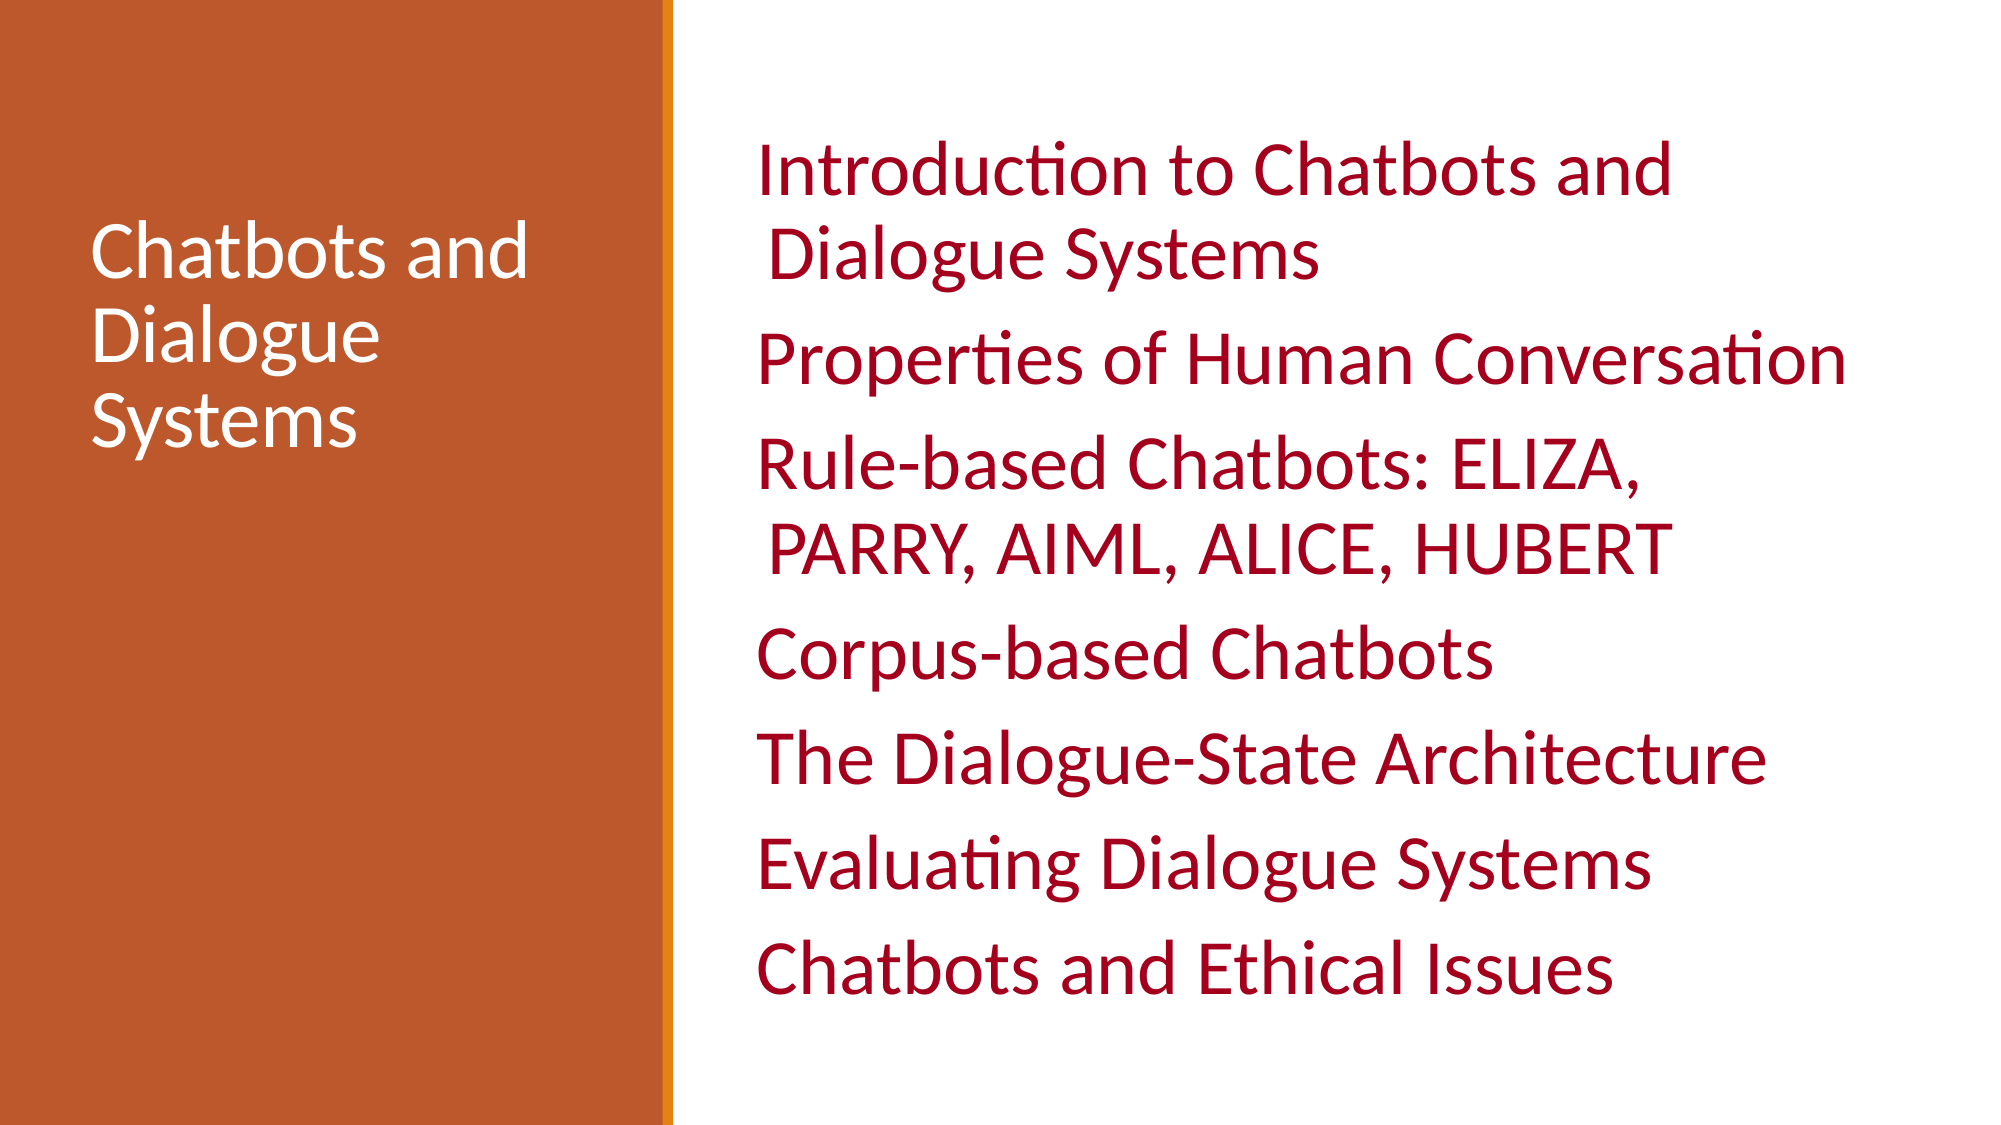

# Chatbots and Dialogue Systems
Introduction to Chatbots and Dialogue Systems
Properties of Human Conversation
Rule-based Chatbots: ELIZA, PARRY, AIML, ALICE, HUBERT
Corpus-based Chatbots
The Dialogue-State Architecture
Evaluating Dialogue Systems
Chatbots and Ethical Issues